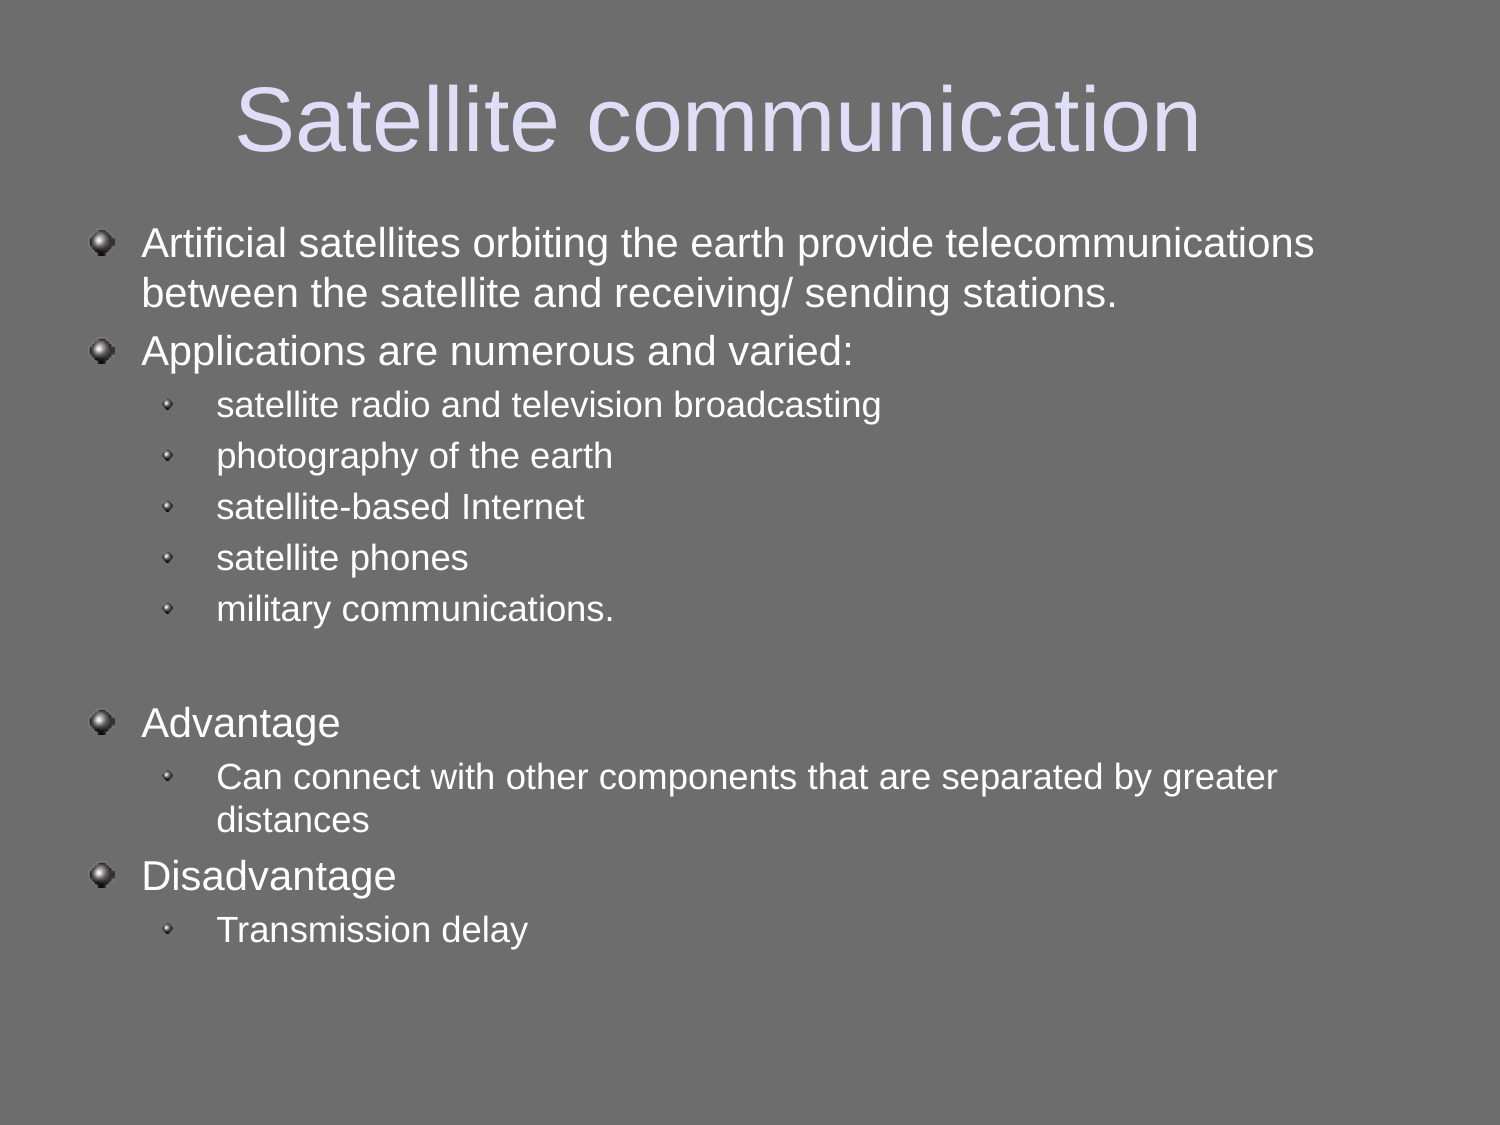

# Satellite communication
Artificial satellites orbiting the earth provide telecommunications between the satellite and receiving/ sending stations.
Applications are numerous and varied:
satellite radio and television broadcasting
photography of the earth
satellite-based Internet
satellite phones
military communications.

Advantage
Can connect with other components that are separated by greater distances
Disadvantage
Transmission delay